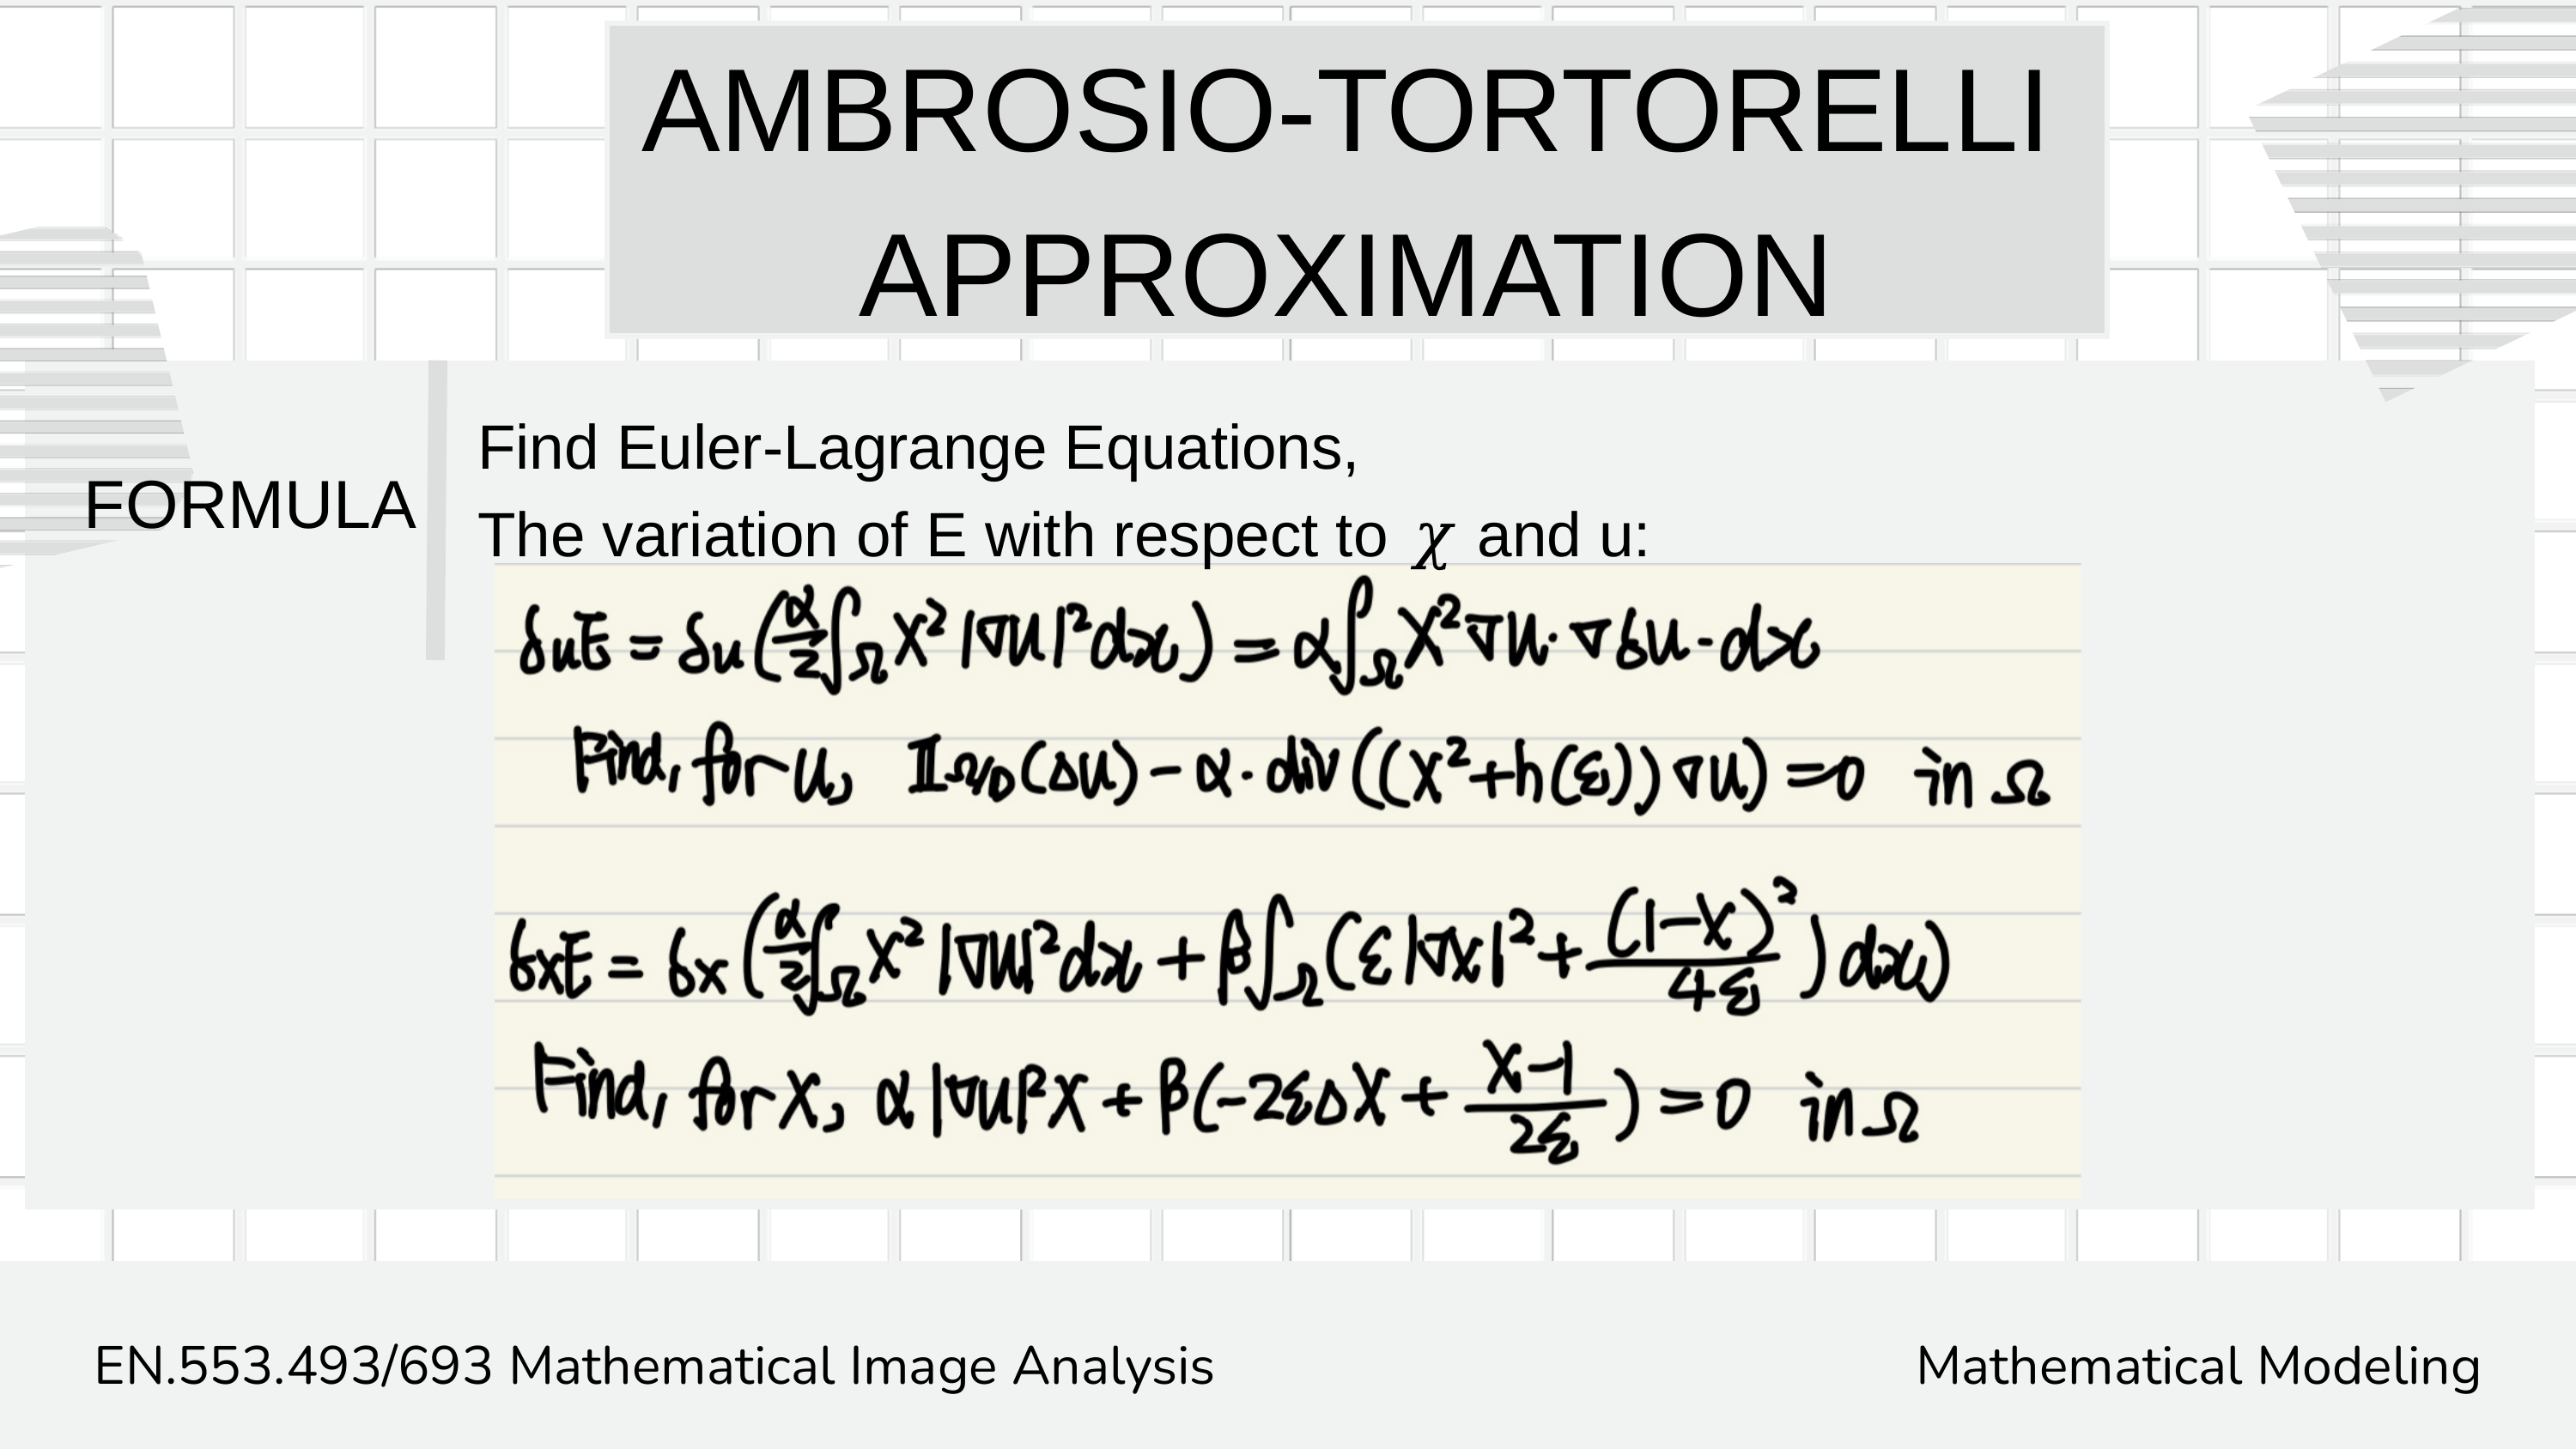

AMBROSIO-TORTORELLI APPROXIMATION

Find Euler-Lagrange Equations,
The variation of E with respect to 𝜒 and u:
FORMULA

EN.553.493/693 Mathematical Image Analysis
Mathematical Modeling